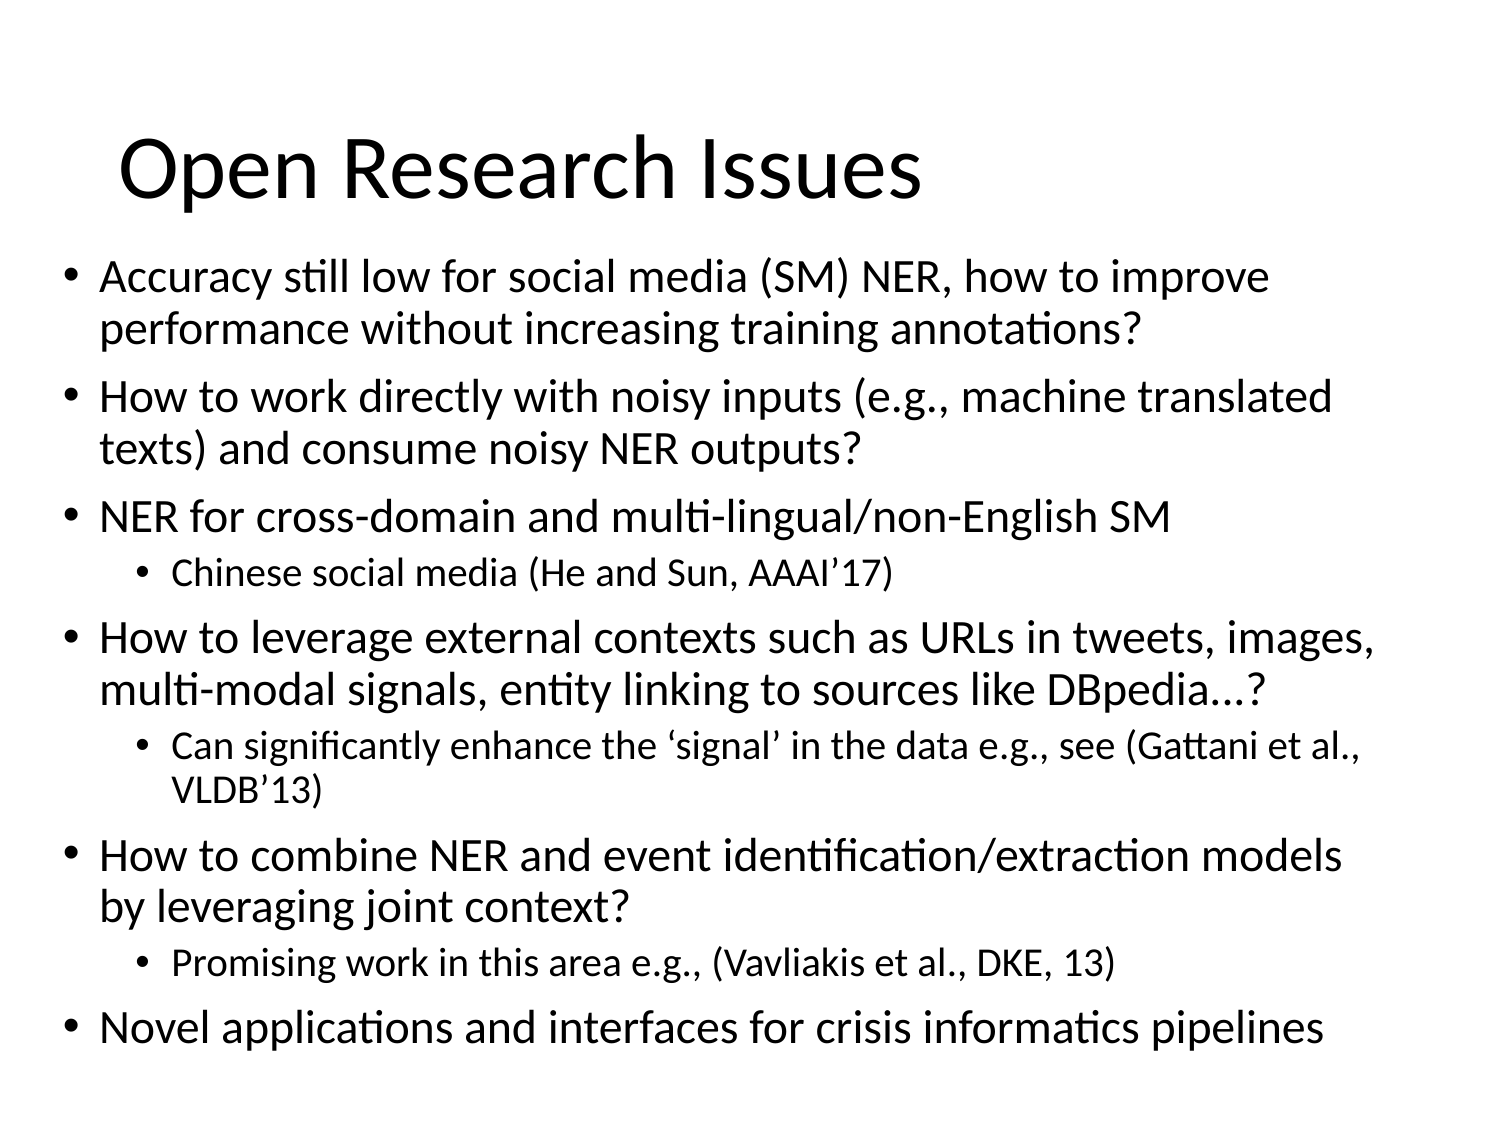

# Open Research Issues
Accuracy still low for social media (SM) NER, how to improve performance without increasing training annotations?
How to work directly with noisy inputs (e.g., machine translated texts) and consume noisy NER outputs?
NER for cross-domain and multi-lingual/non-English SM
Chinese social media (He and Sun, AAAI’17)
How to leverage external contexts such as URLs in tweets, images, multi-modal signals, entity linking to sources like DBpedia...?
Can significantly enhance the ‘signal’ in the data e.g., see (Gattani et al., VLDB’13)
How to combine NER and event identification/extraction models by leveraging joint context?
Promising work in this area e.g., (Vavliakis et al., DKE, 13)
Novel applications and interfaces for crisis informatics pipelines